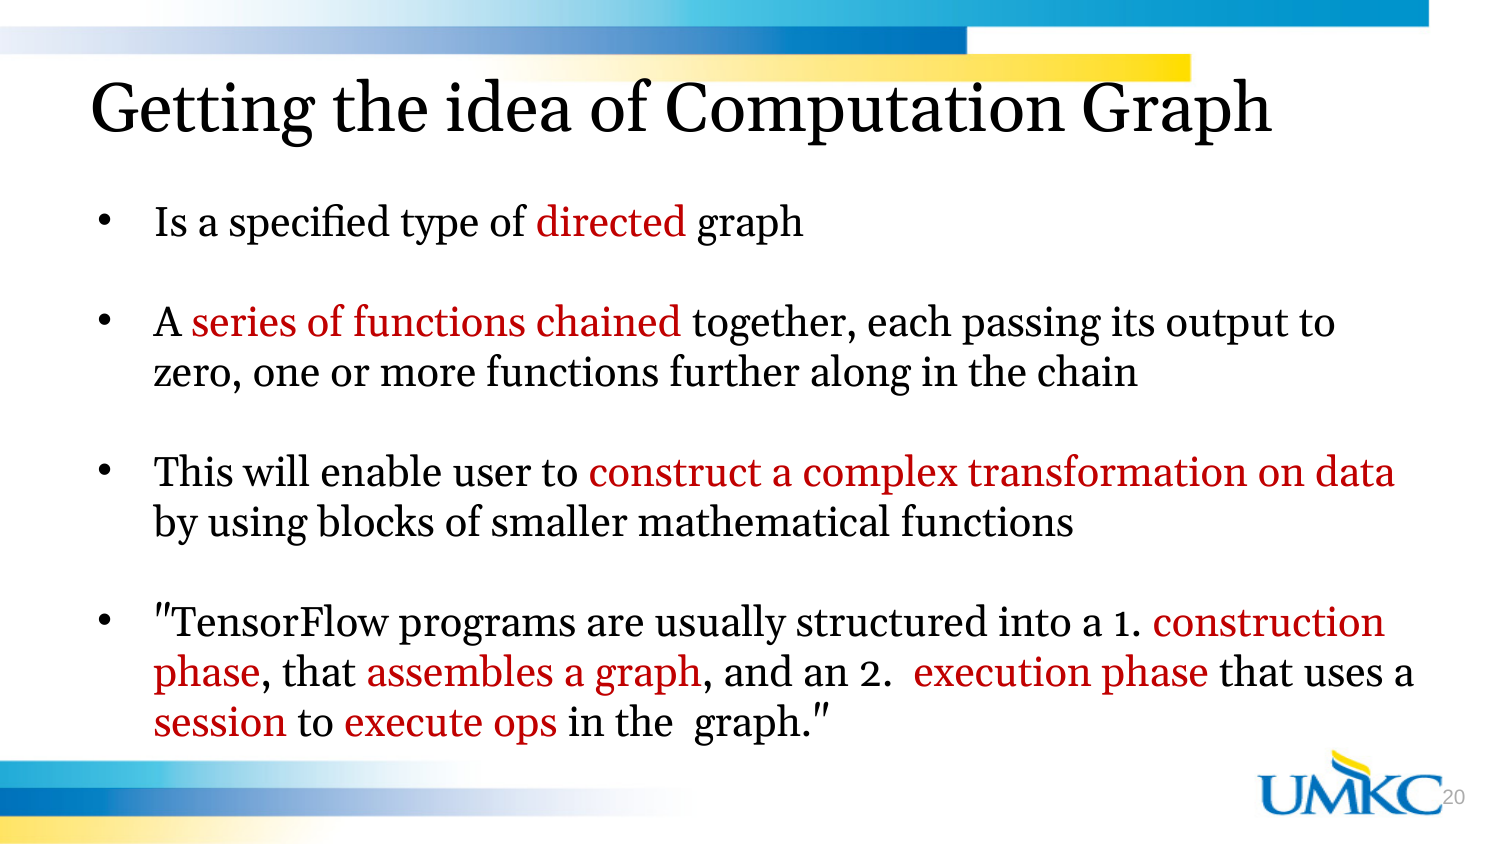

# Getting the idea of Computation Graph
Is a specified type of directed graph

A series of functions chained together, each passing its output to zero, one or more functions further along in the chain

This will enable user to construct a complex transformation on data by using blocks of smaller mathematical functions

"TensorFlow programs are usually structured into a 1. construction phase, that assembles a graph, and an 2.  execution phase that uses a session to execute ops in the  graph."
20